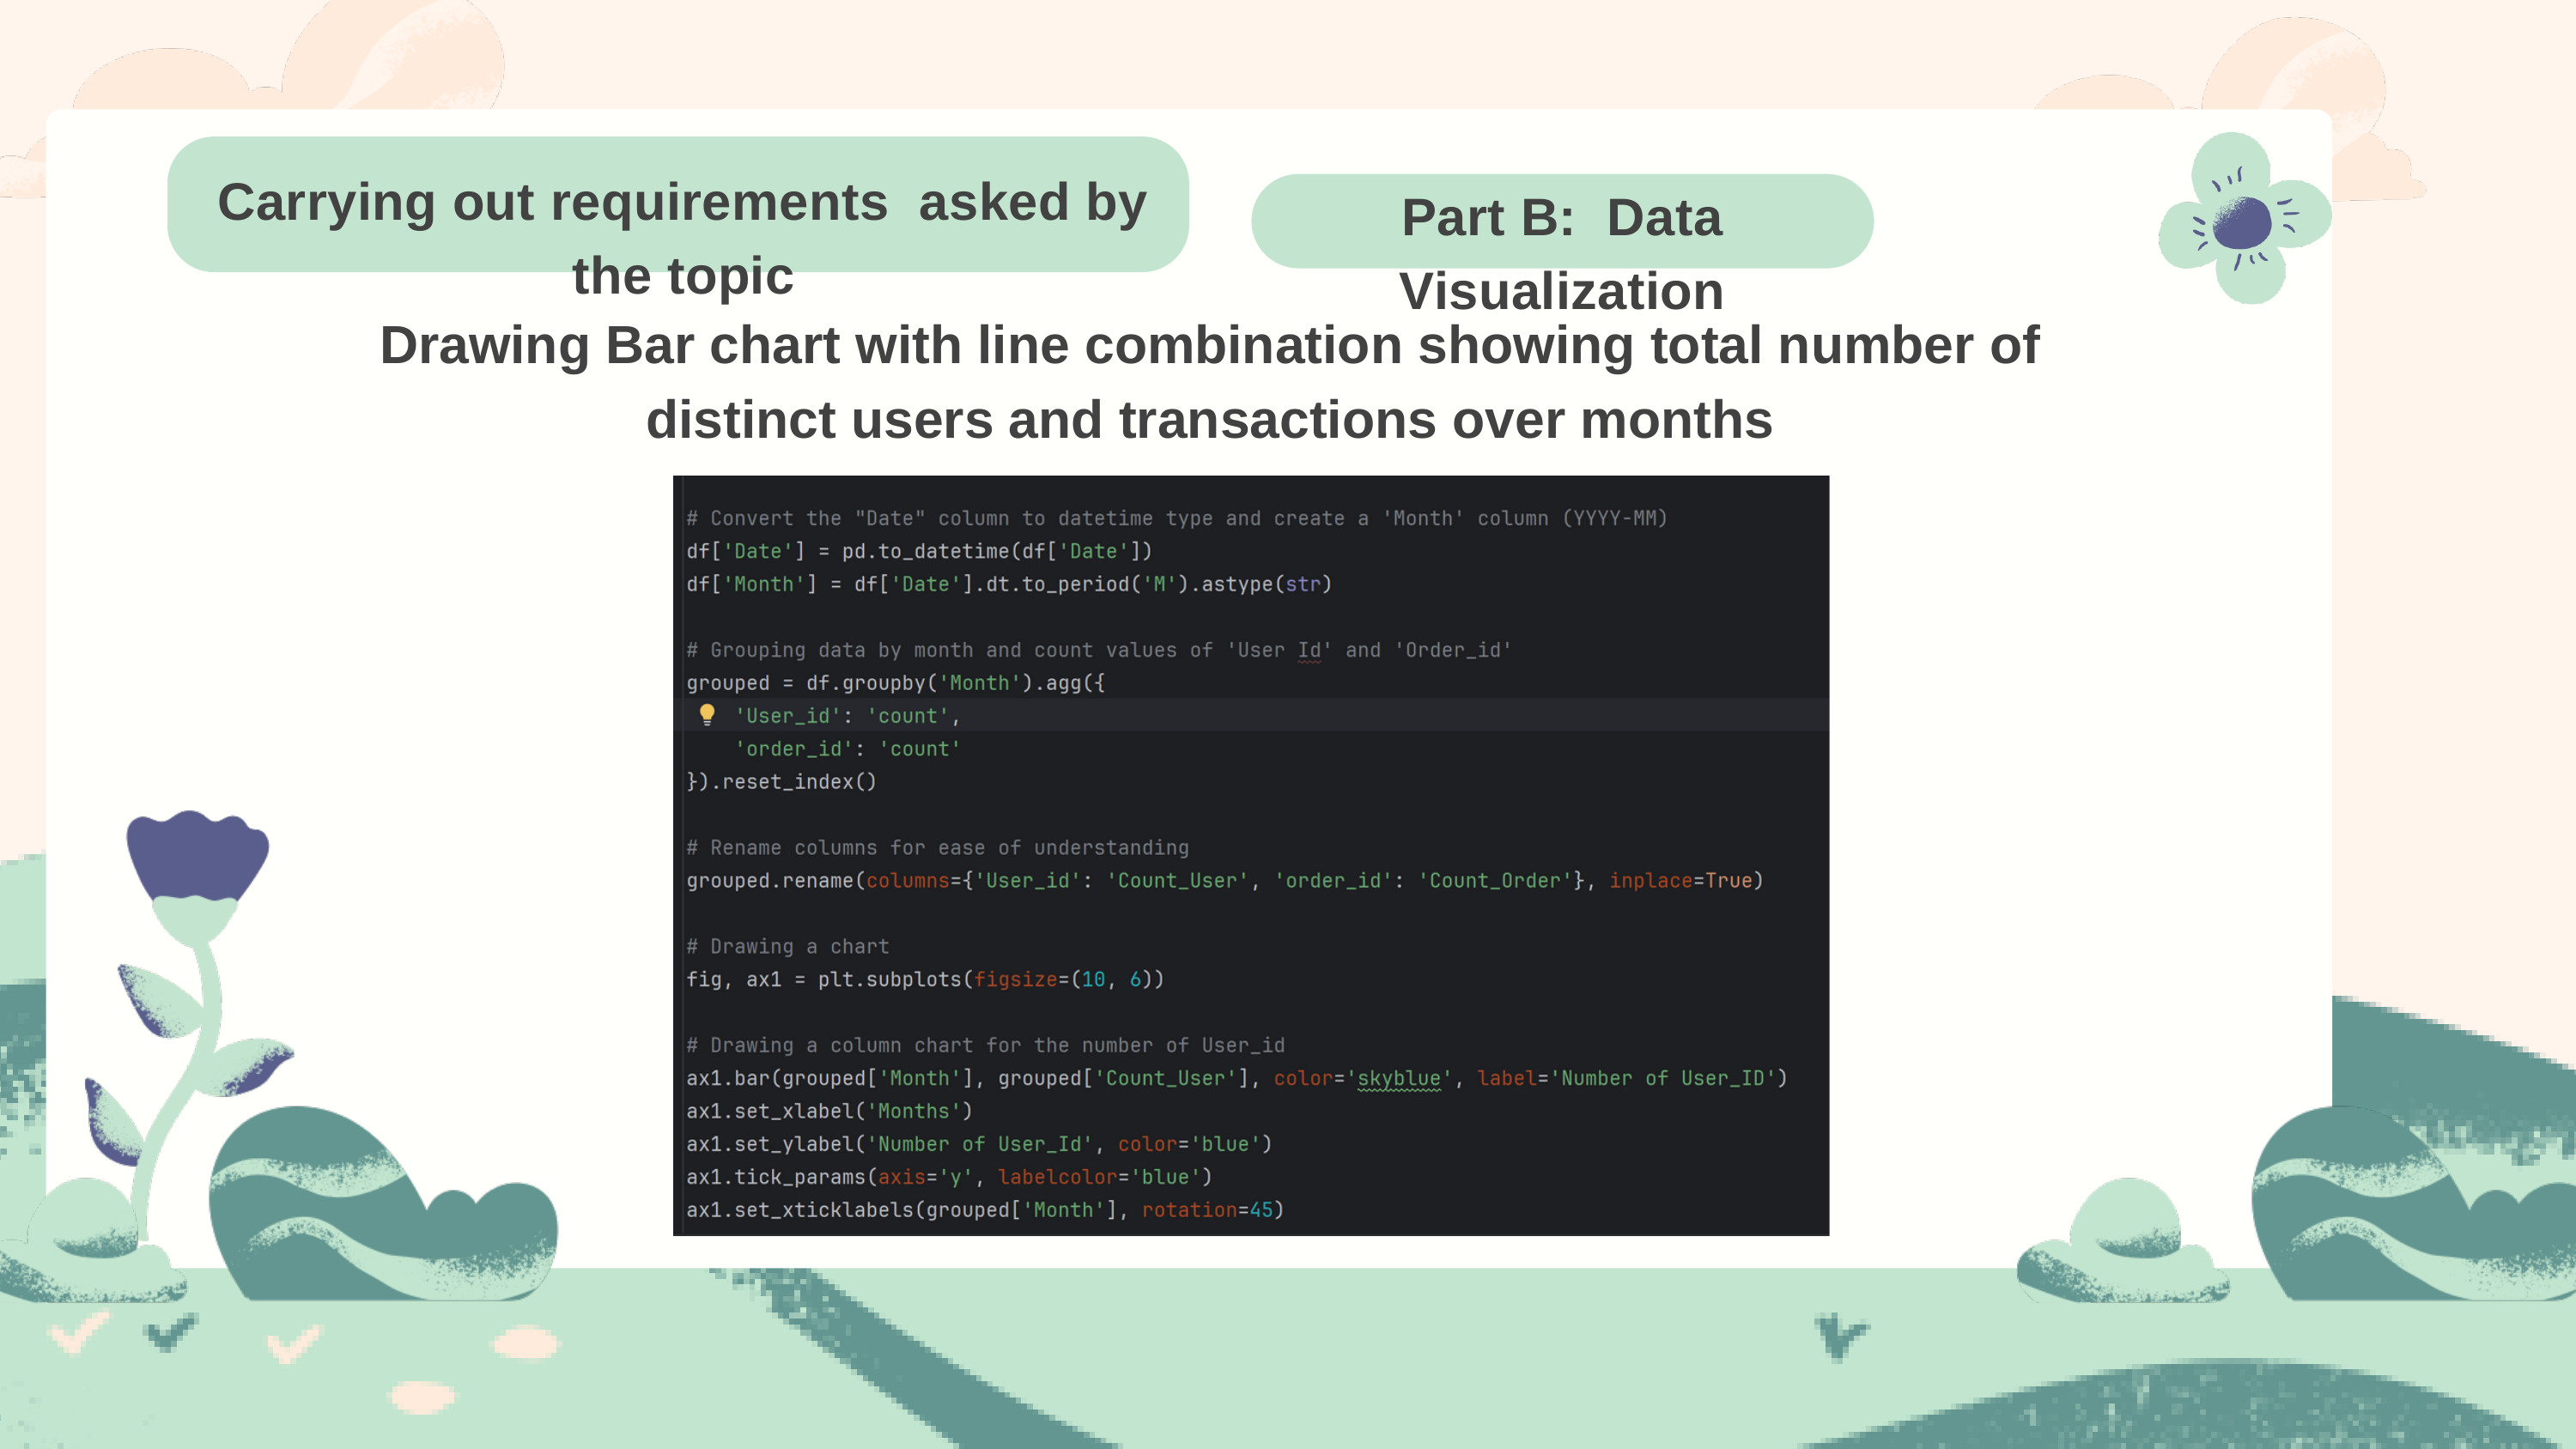

s

Carrying out requirements  asked by the topic
Part B:  Data Visualization

Drawing Bar chart with line combination showing total number of distinct users and transactions over months